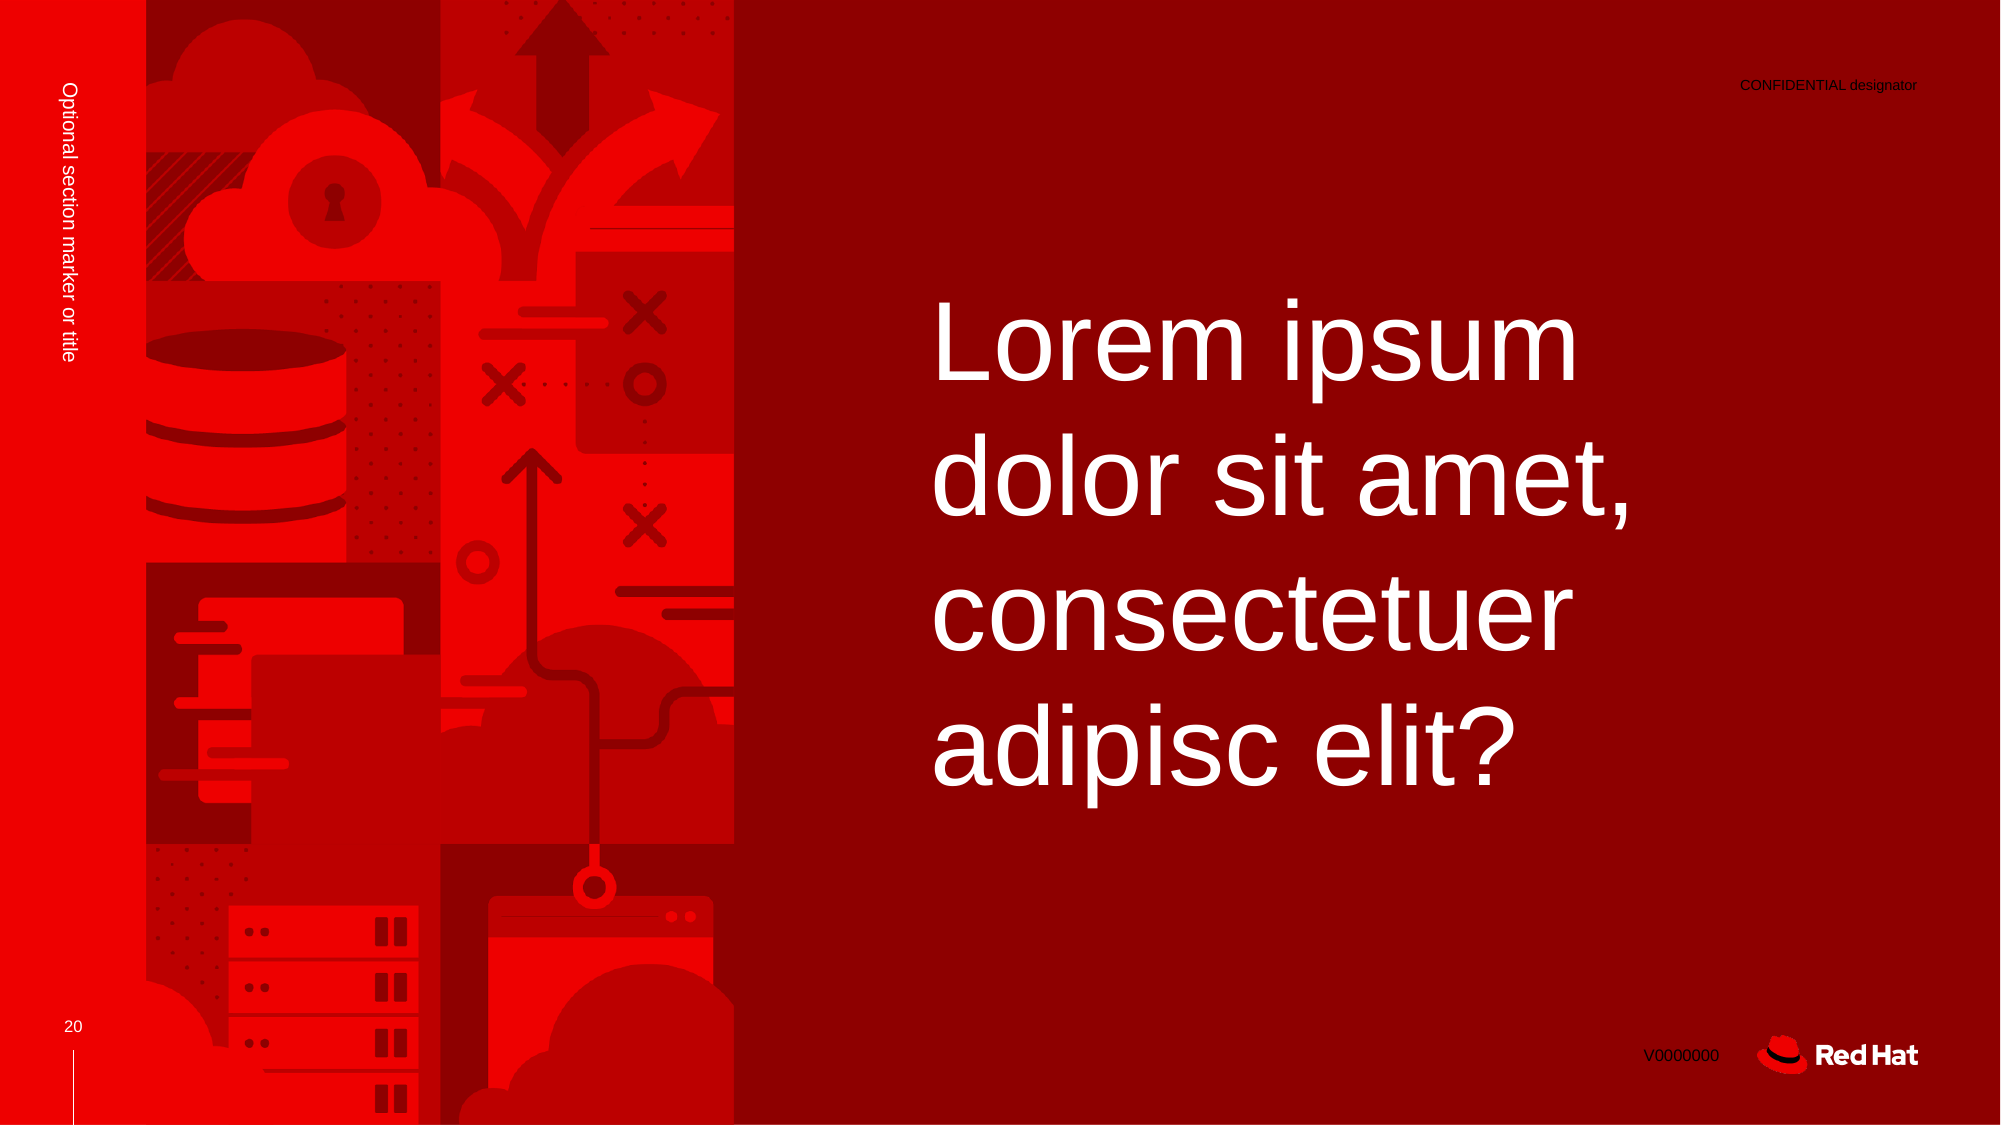

# Lorem ipsum dolor sit amet, consectetuer adipisc elit?
Optional section marker or title
20